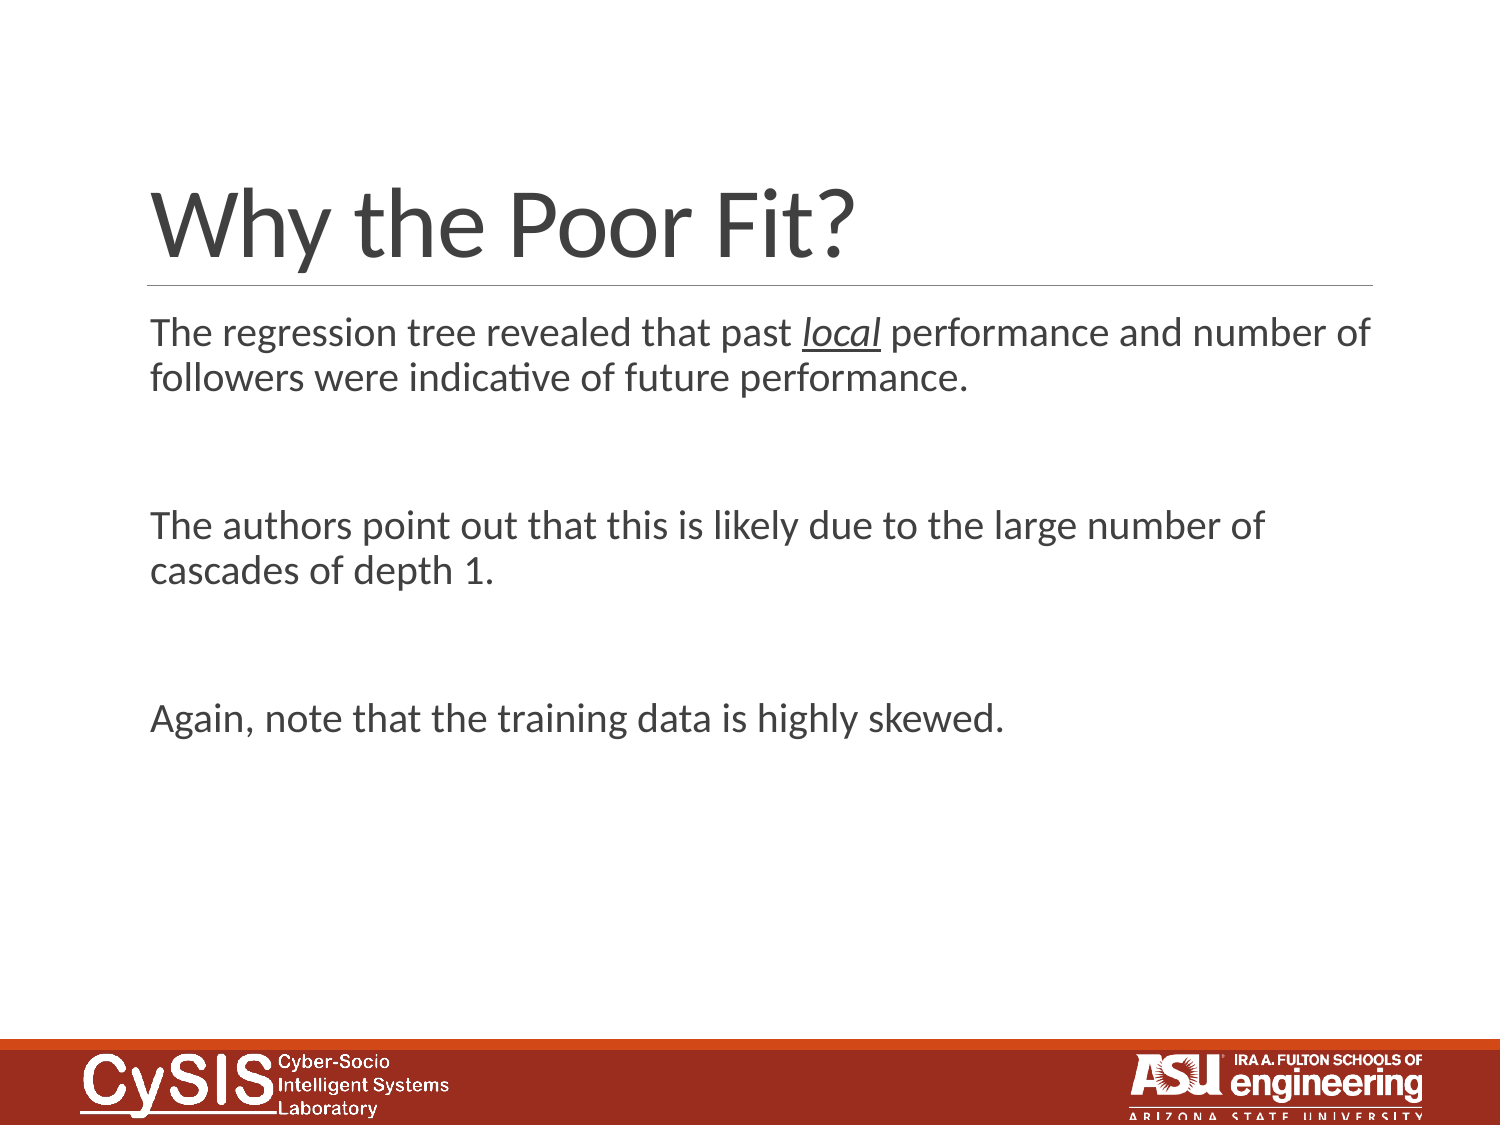

# Why the Poor Fit?
The regression tree revealed that past local performance and number of followers were indicative of future performance.

The authors point out that this is likely due to the large number of cascades of depth 1.

Again, note that the training data is highly skewed.